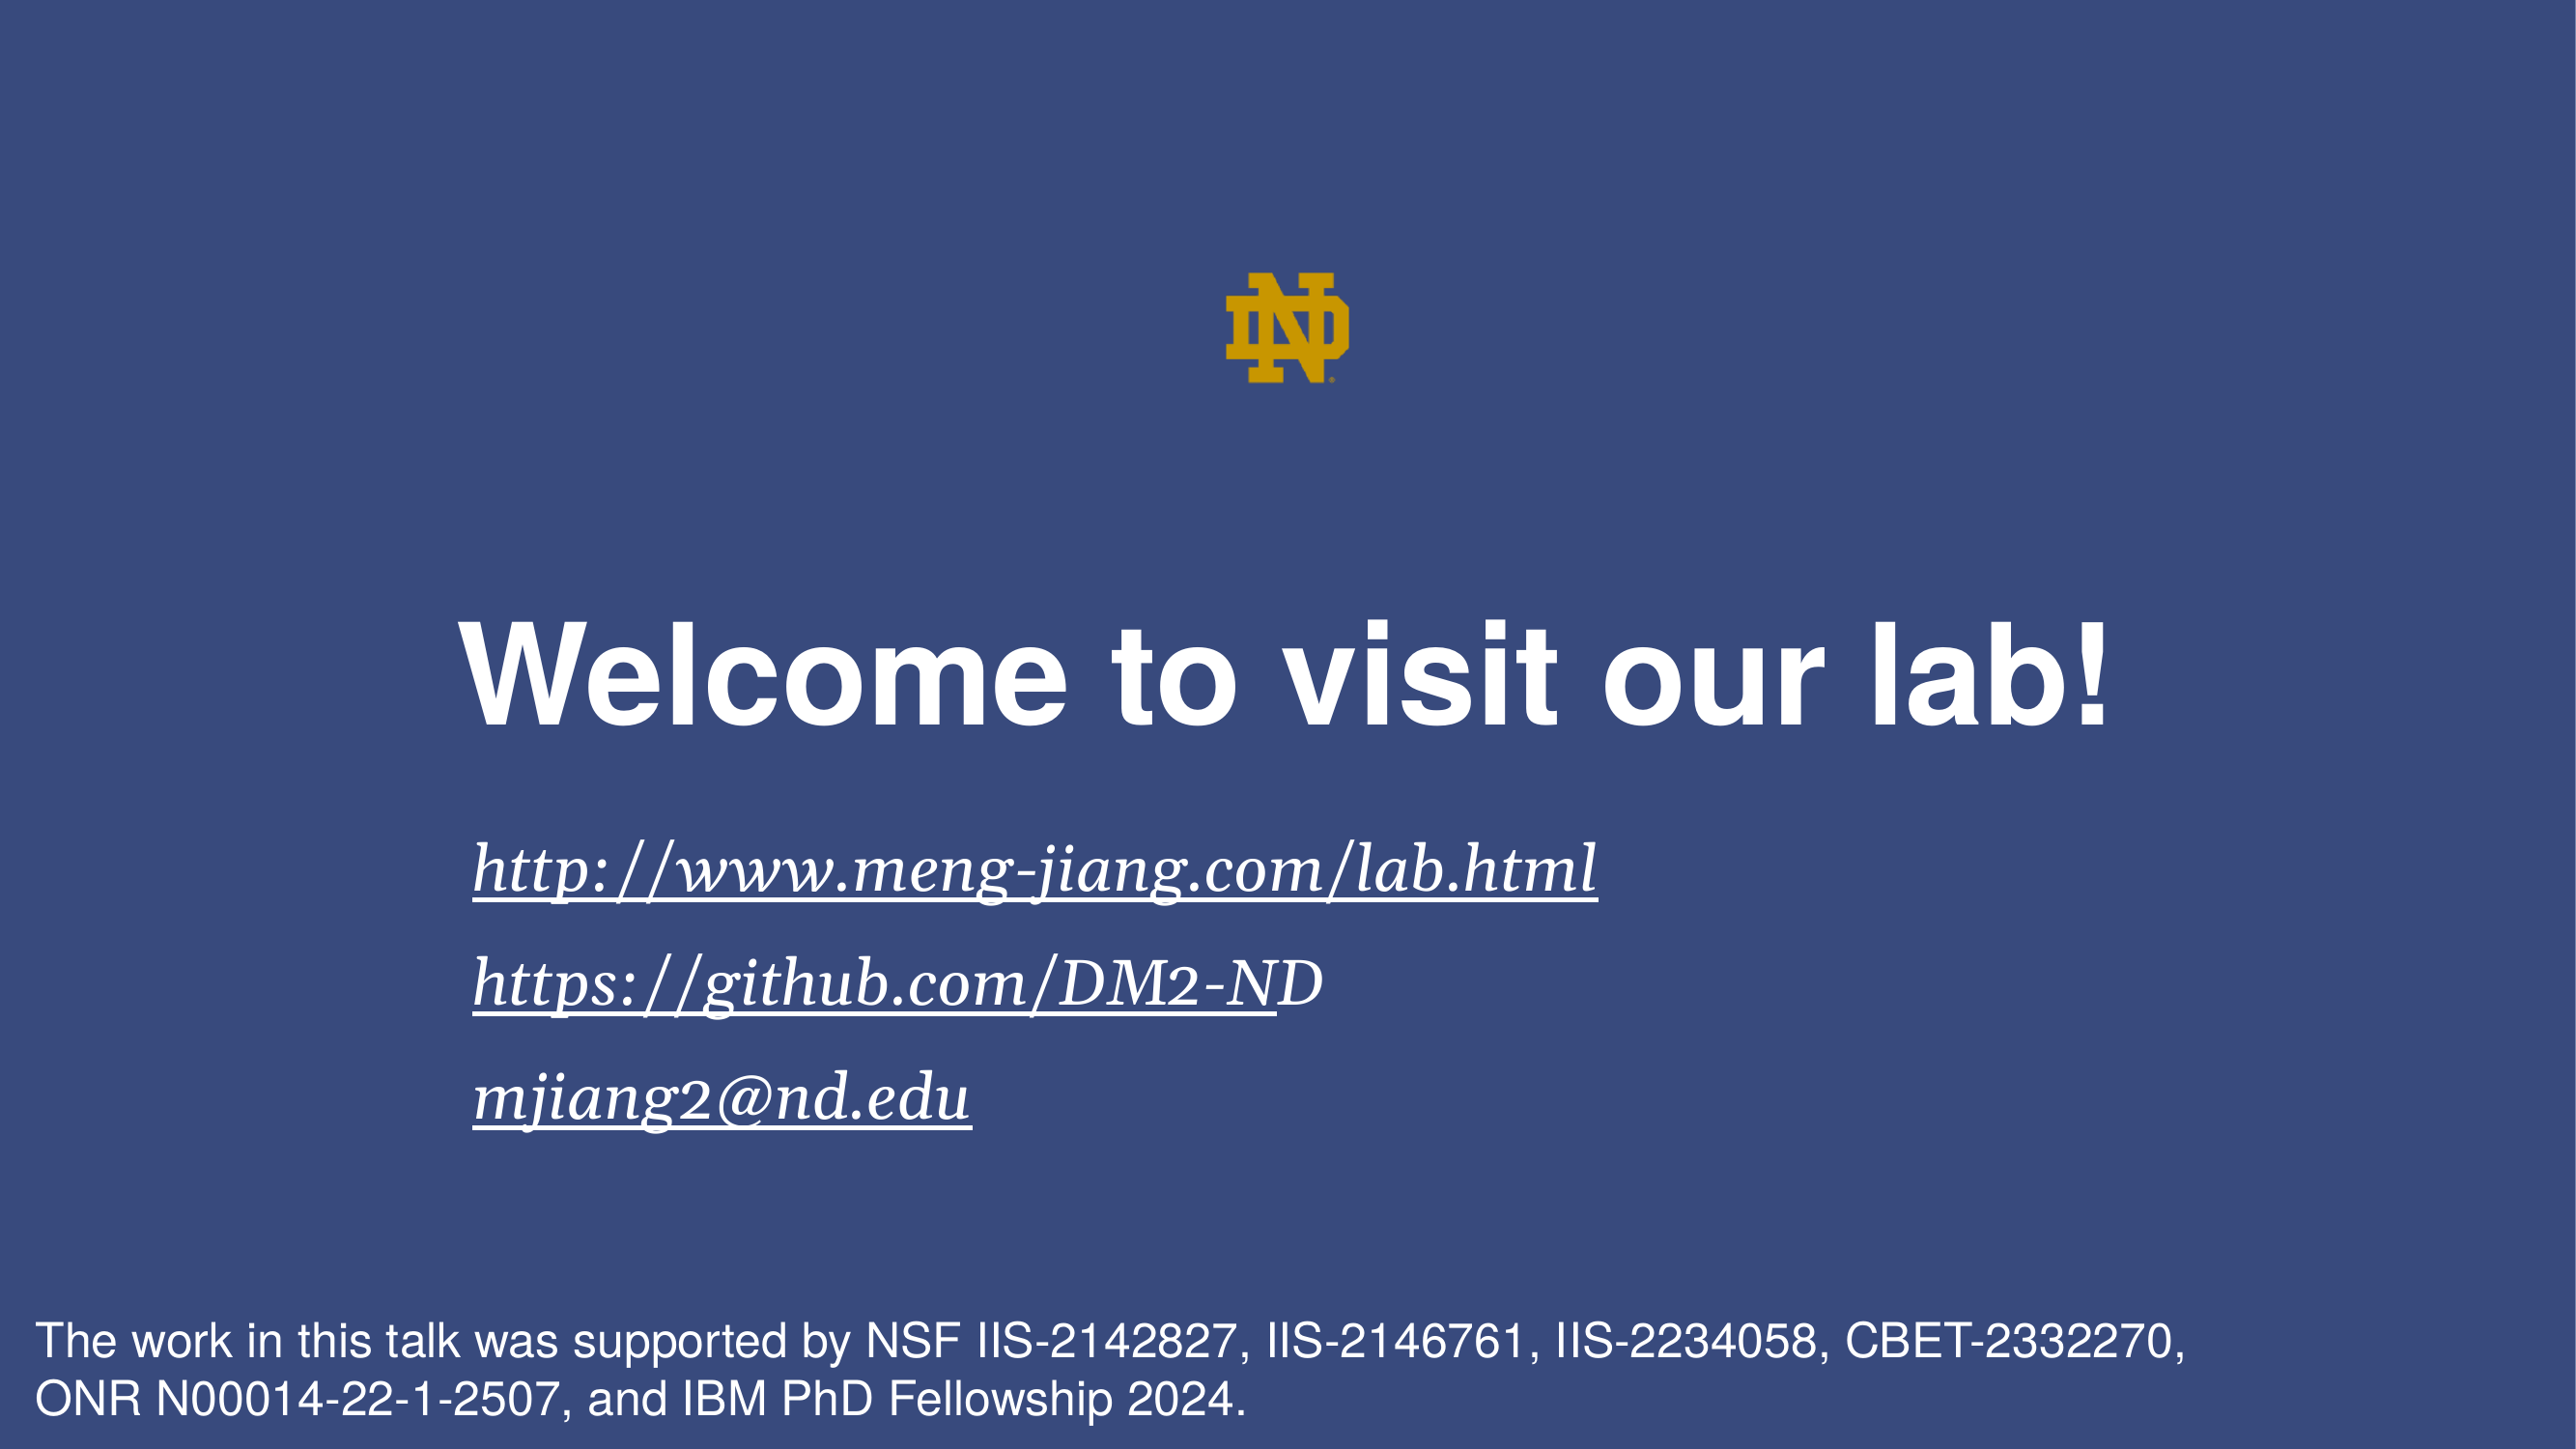

# Welcome to visit our lab!
http://www.meng-jiang.com/lab.html
https://github.com/DM2-ND
mjiang2@nd.edu
The work in this talk was supported by NSF IIS-2142827, IIS-2146761, IIS-2234058, CBET-2332270,
ONR N00014-22-1-2507, and IBM PhD Fellowship 2024.